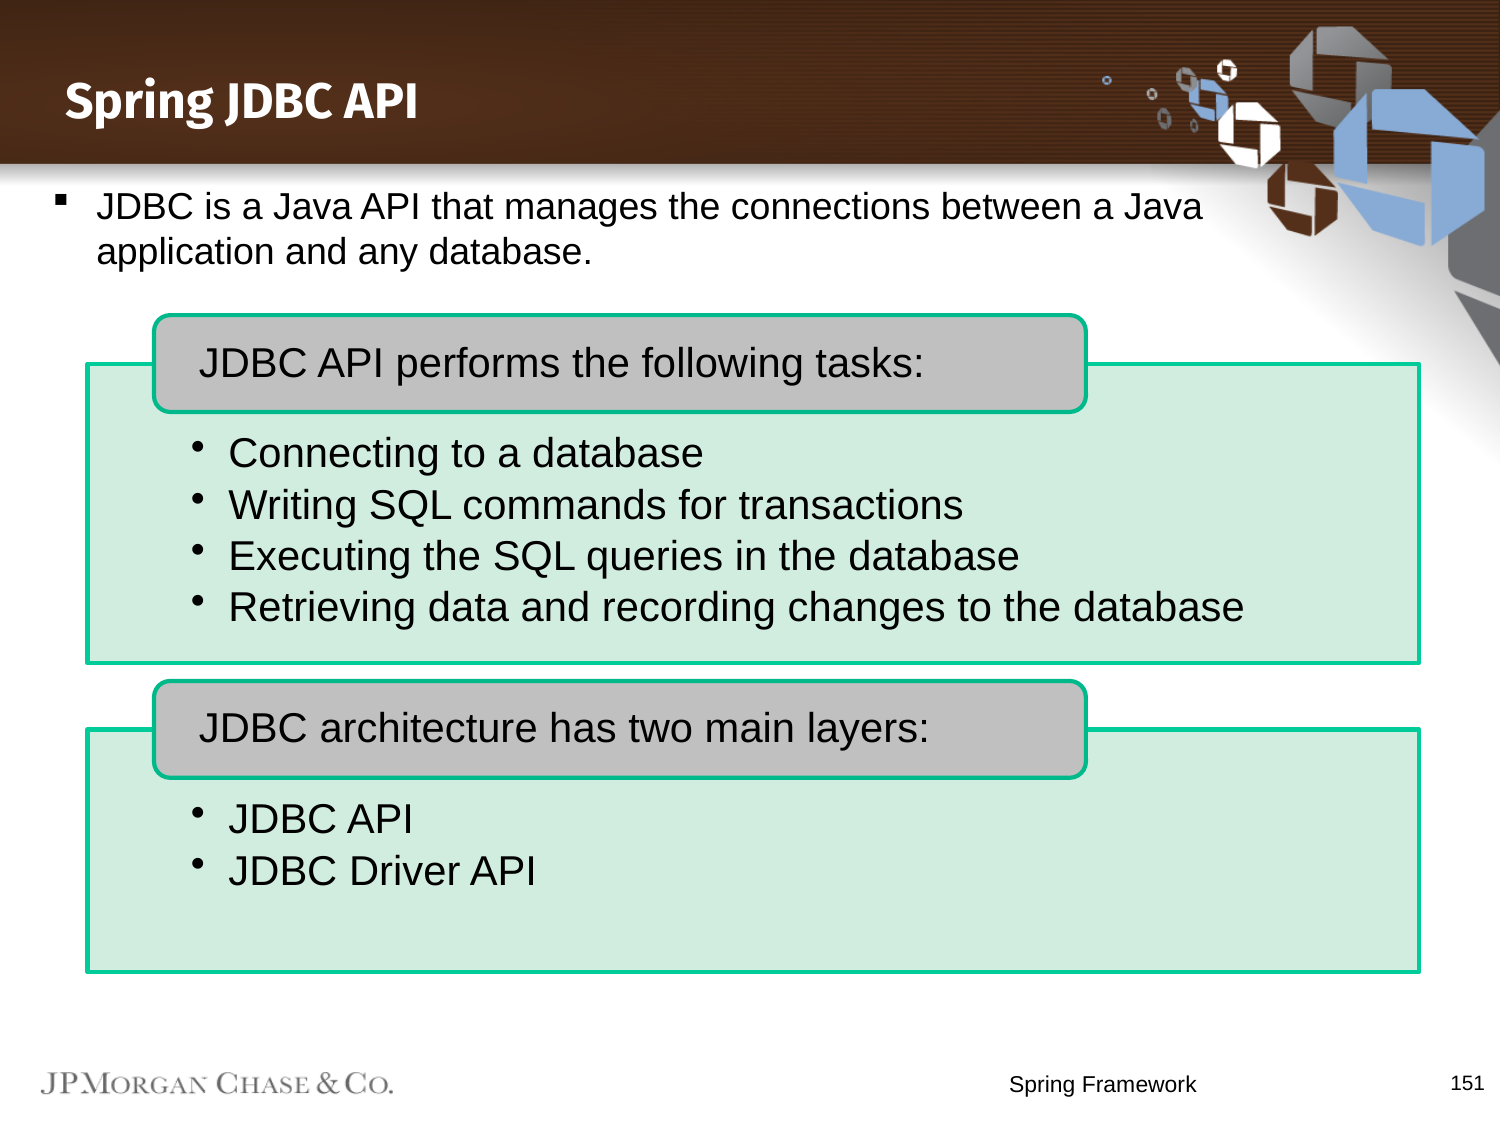

Spring JDBC API
JDBC is a Java API that manages the connections between a Java application and any database.
Connecting to a database
Writing SQL commands for transactions
Executing the SQL queries in the database
Retrieving data and recording changes to the database
JDBC API performs the following tasks:
JDBC API
JDBC Driver API

JDBC architecture has two main layers:
Spring Framework
151